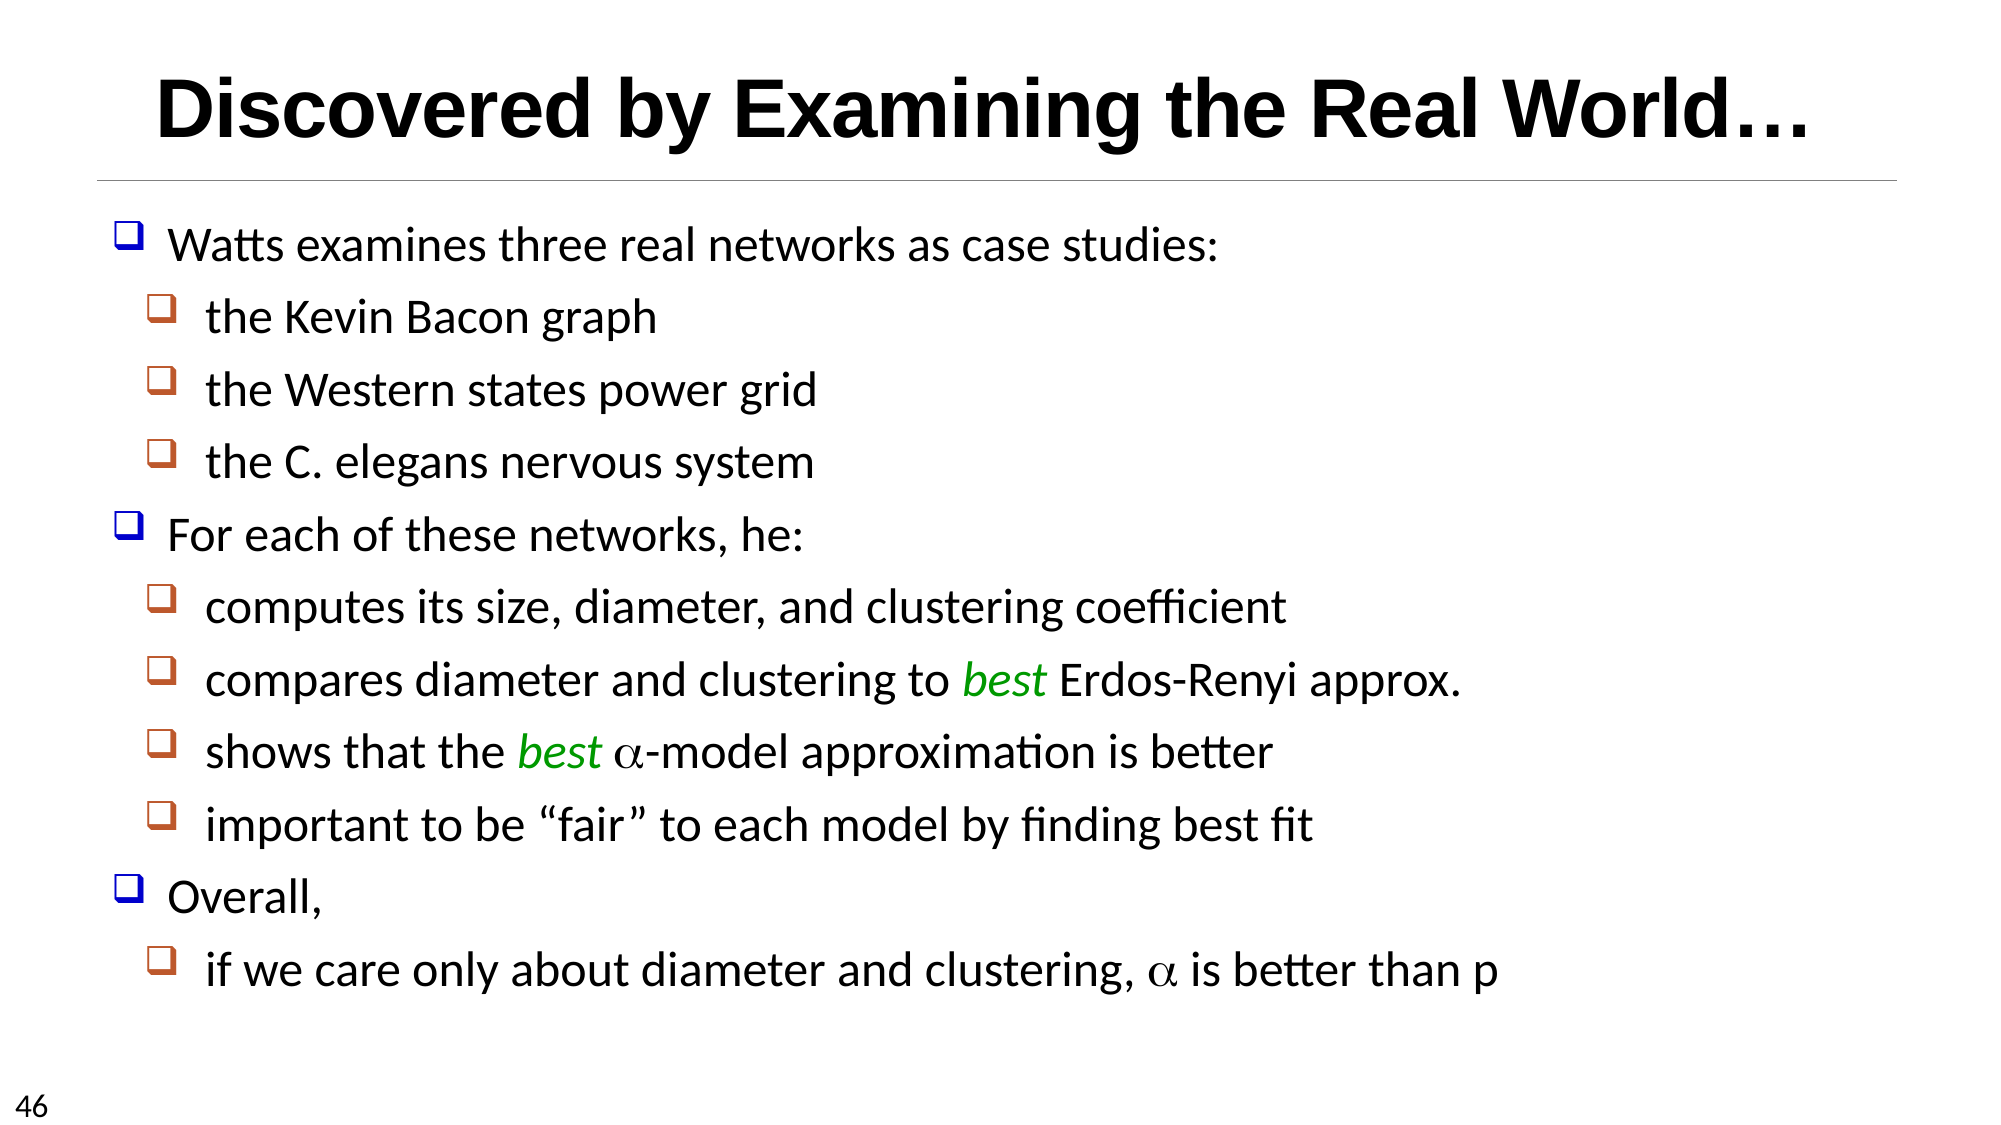

# Discovered by Examining the Real World…
Watts examines three real networks as case studies:
the Kevin Bacon graph
the Western states power grid
the C. elegans nervous system
For each of these networks, he:
computes its size, diameter, and clustering coefficient
compares diameter and clustering to best Erdos-Renyi approx.
shows that the best α-model approximation is better
important to be “fair” to each model by finding best fit
Overall,
if we care only about diameter and clustering, α is better than p